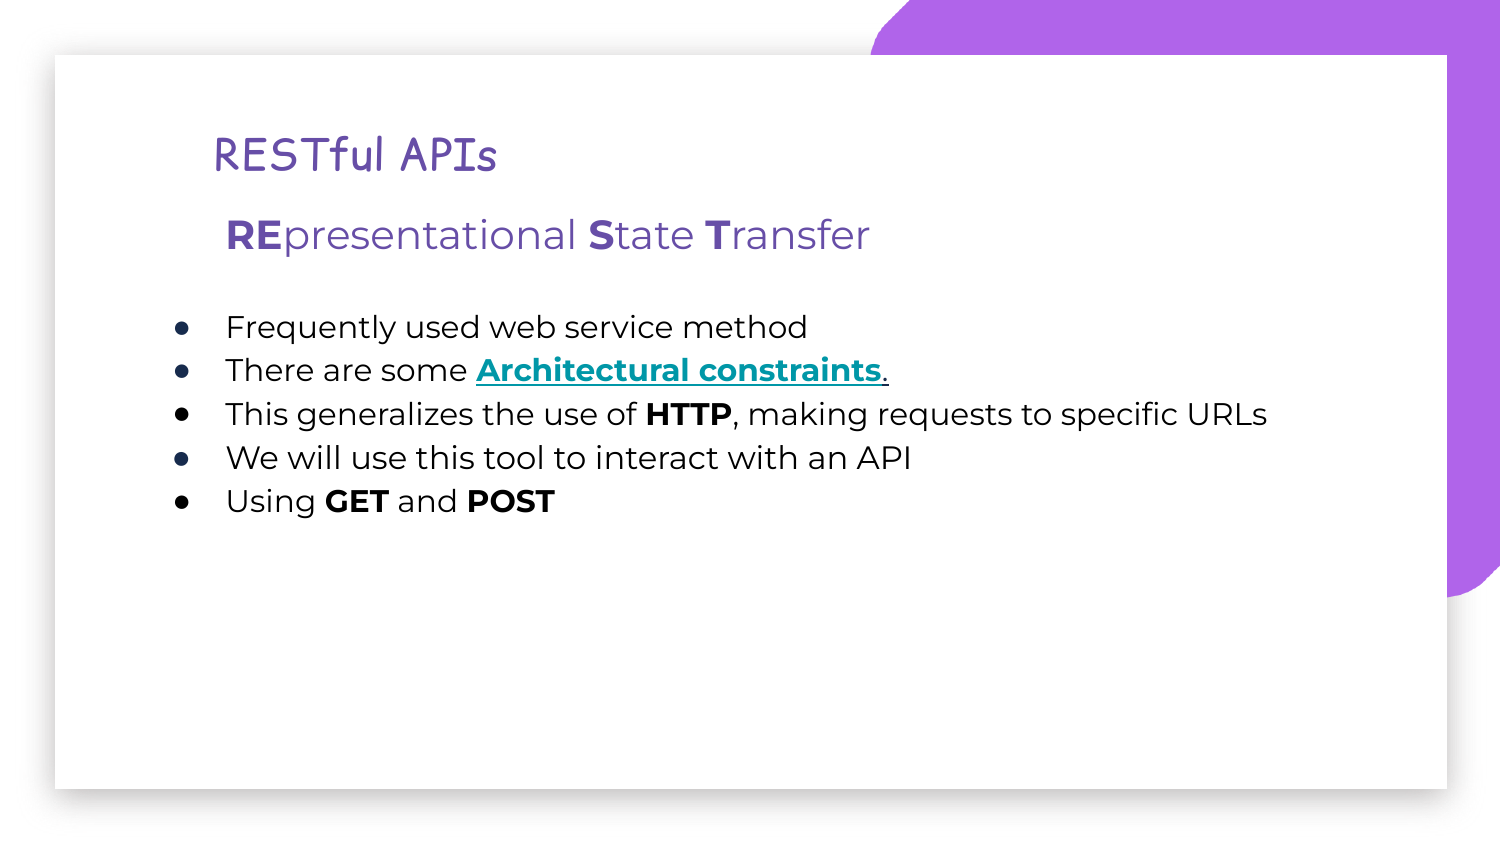

RESTful APIs
REpresentational State Transfer
Frequently used web service method
There are some Architectural constraints.
This generalizes the use of HTTP, making requests to specific URLs
We will use this tool to interact with an API
Using GET and POST